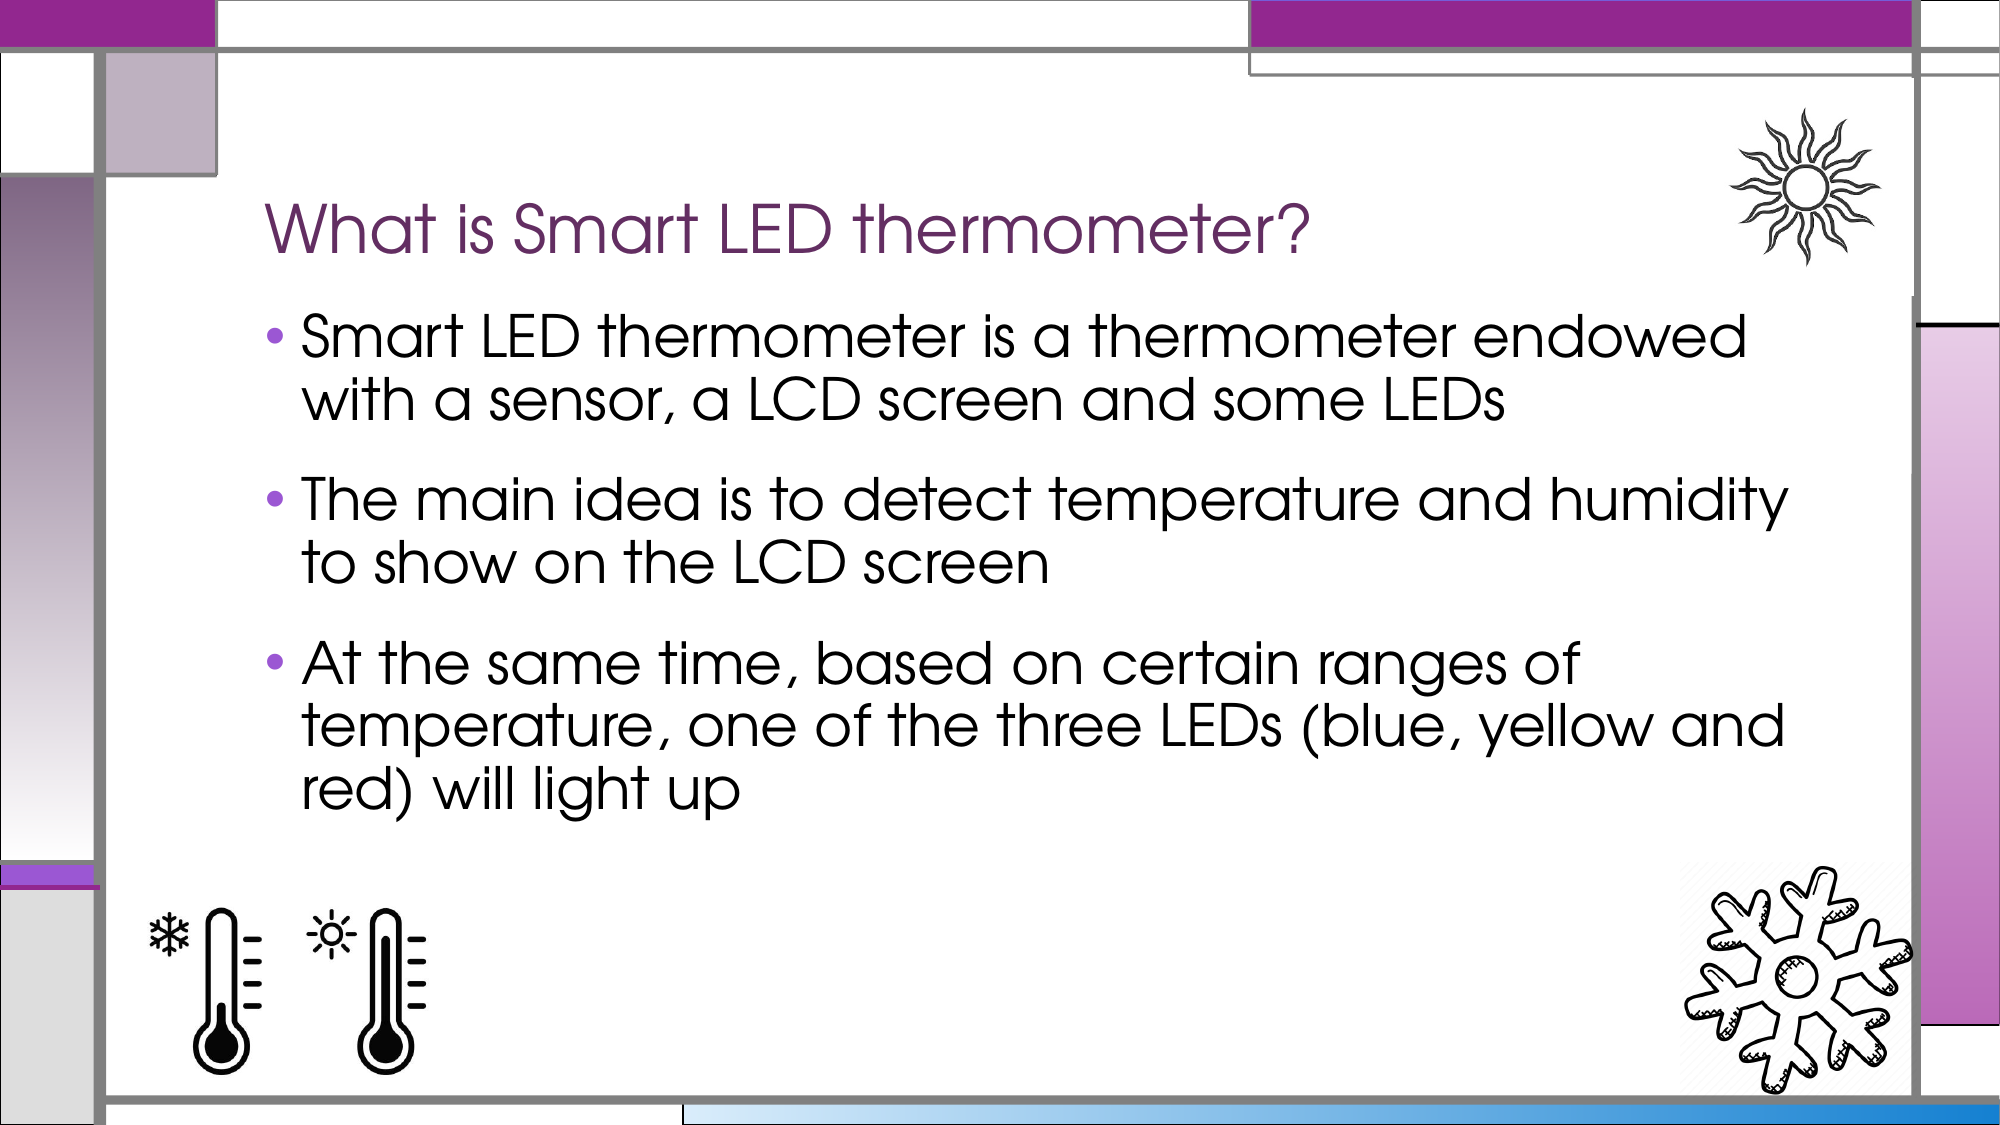

# What is Smart LED thermometer?
Smart LED thermometer is a thermometer endowed with a sensor, a LCD screen and some LEDs
The main idea is to detect temperature and humidity to show on the LCD screen
At the same time, based on certain ranges of temperature, one of the three LEDs (blue, yellow and red) will light up